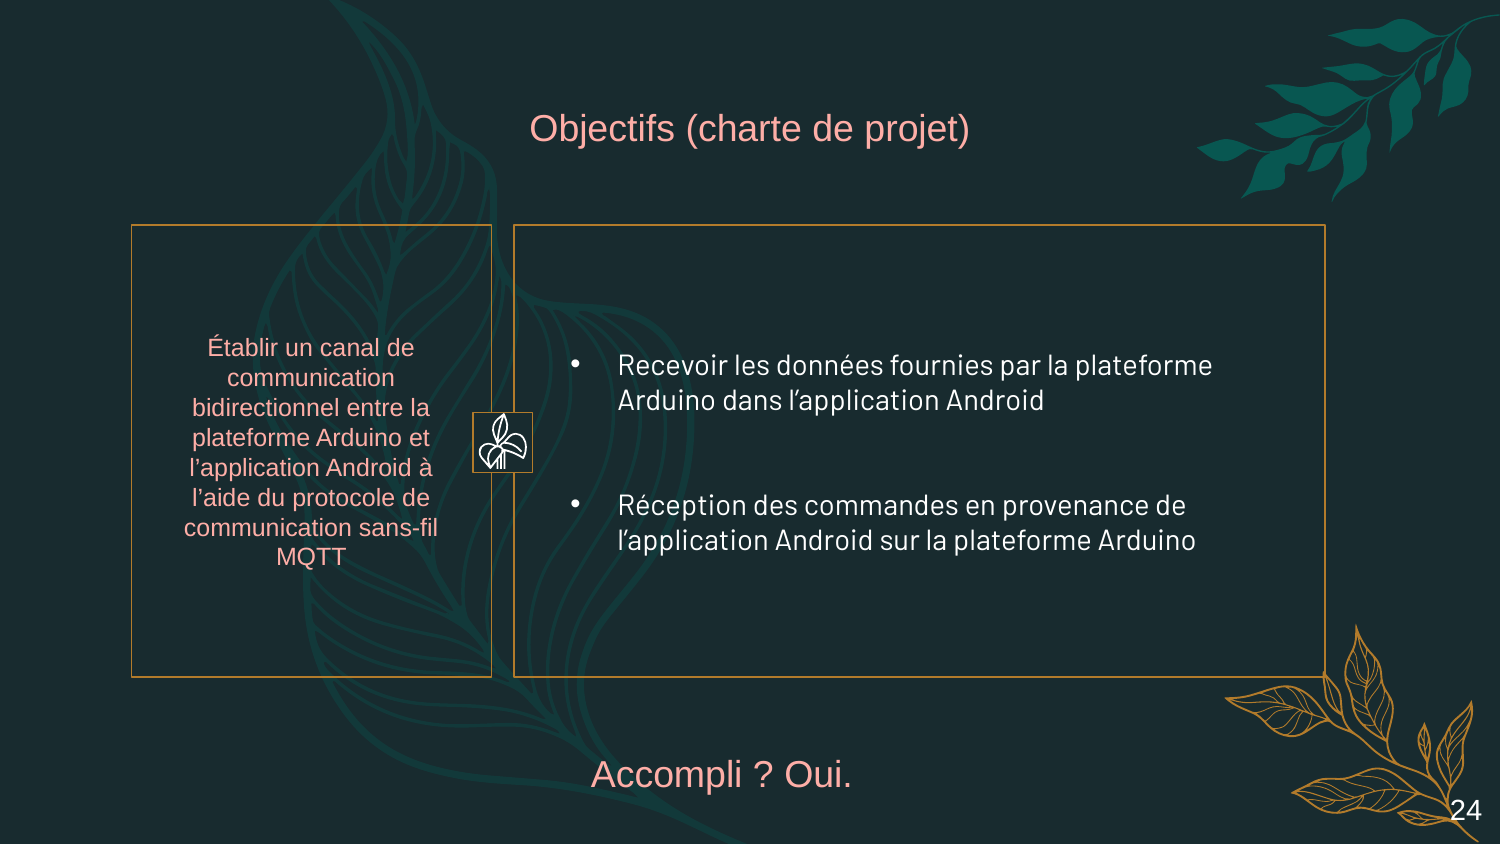

Objectifs (charte de projet)

# Établir un canal de communication bidirectionnel entre la plateforme Arduino et l’application Android à l’aide du protocole de communication sans-fil MQTT
Recevoir les données fournies par la plateforme Arduino dans l’application Android

Réception des commandes en provenance de l’application Android sur la plateforme Arduino

Accompli ? Oui.
24